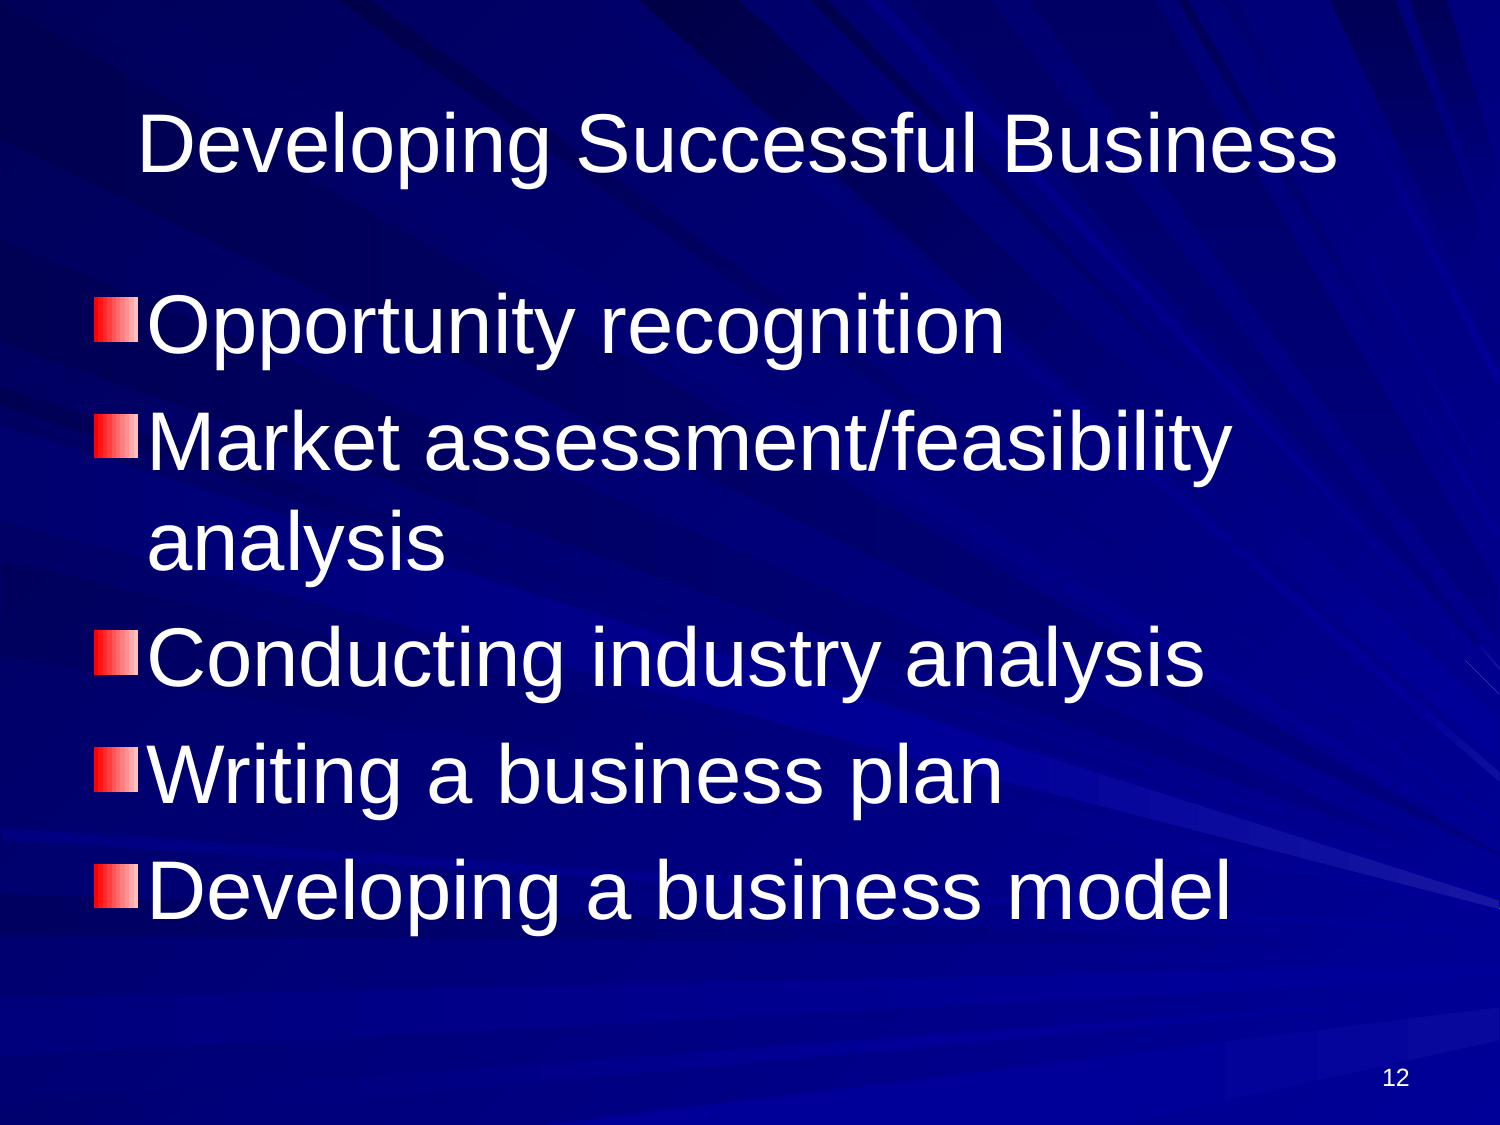

# Developing Successful Business
Opportunity recognition
Market assessment/feasibility analysis
Conducting industry analysis
Writing a business plan
Developing a business model
12